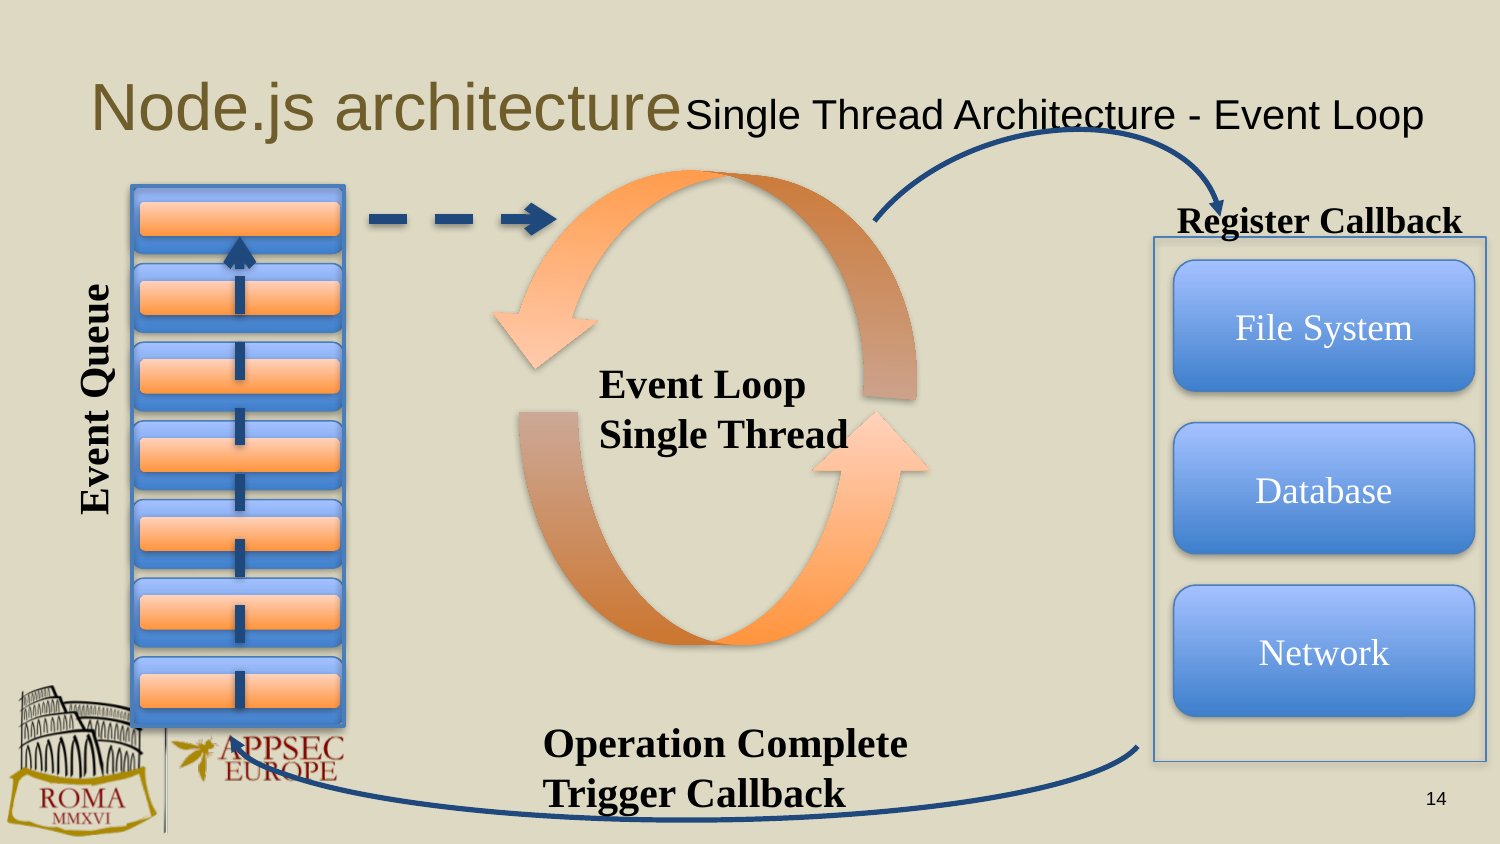

# Node.js architecture
Single Thread Architecture - Event Loop

Register Callback

File System

Event Loop
Single Thread

Event Queue

Database

Network

Operation Complete
Trigger Callback
14